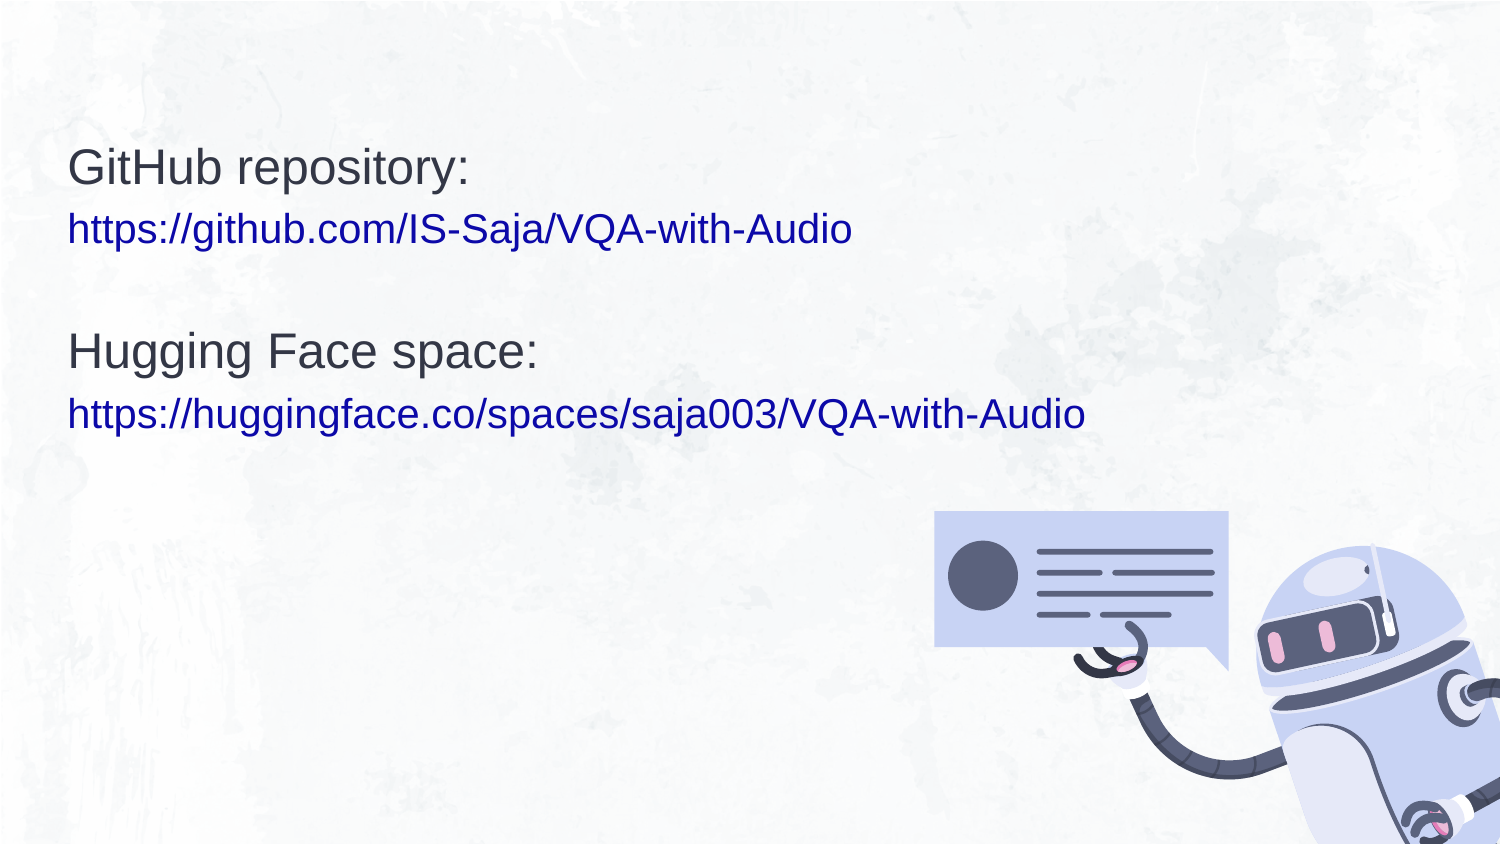

GitHub repository:
https://github.com/IS-Saja/VQA-with-Audio

Hugging Face space:
https://huggingface.co/spaces/saja003/VQA-with-Audio